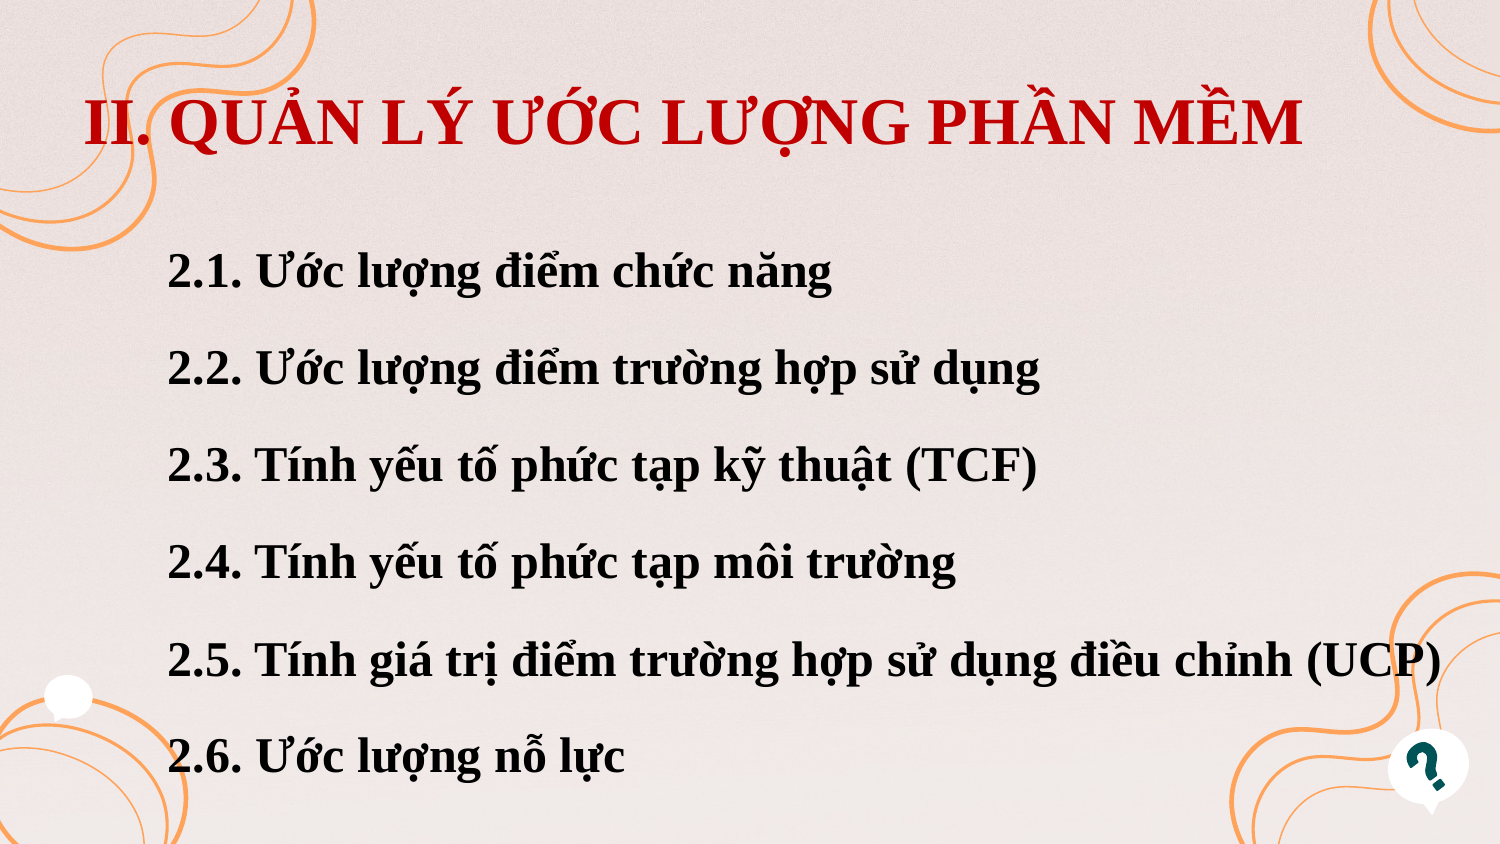

# II. QUẢN LÝ ƯỚC LƯỢNG PHẦN MỀM
2.1. Ước lượng điểm chức năng
2.2. Ước lượng điểm trường hợp sử dụng
2.3. Tính yếu tố phức tạp kỹ thuật (TCF)
2.4. Tính yếu tố phức tạp môi trường
2.5. Tính giá trị điểm trường hợp sử dụng điều chỉnh (UCP)
2.6. Ước lượng nỗ lực